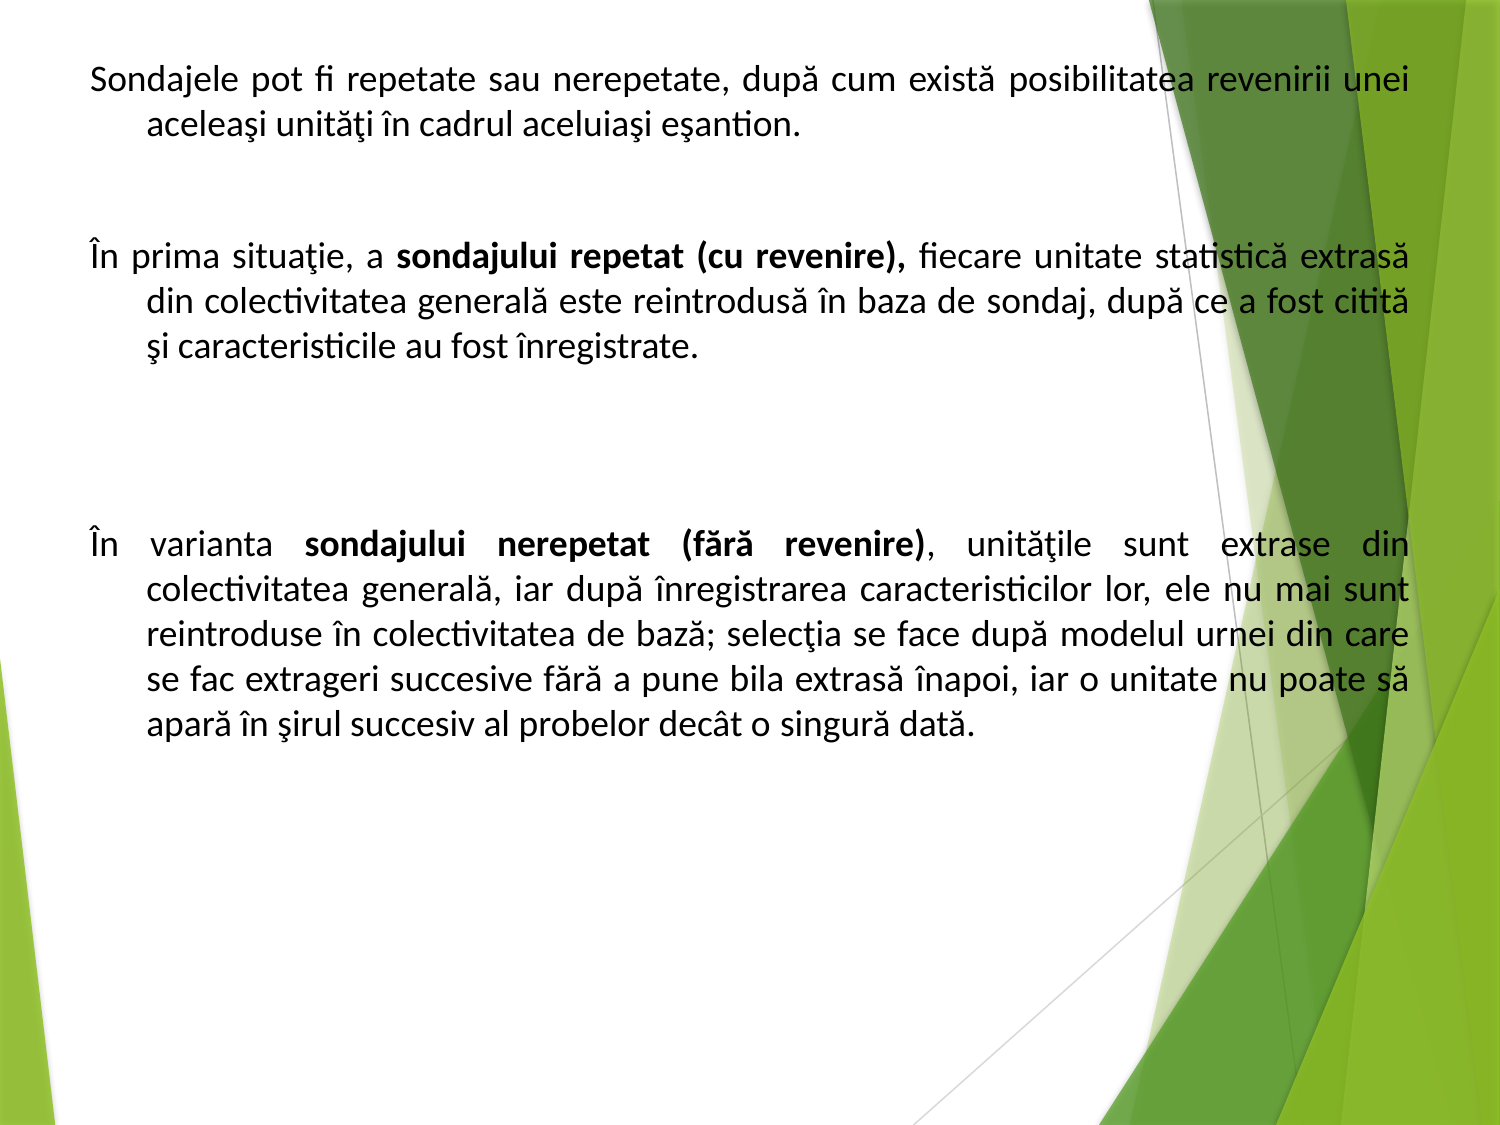

Sondajele pot fi repetate sau nerepetate, după cum există posibilitatea revenirii unei aceleaşi unităţi în cadrul aceluiaşi eşantion.

În prima situaţie, a sondajului repetat (cu revenire), fiecare unitate statistică extrasă din colectivitatea generală este reintrodusă în baza de sondaj, după ce a fost citită şi caracteristicile au fost înregistrate.

În varianta sondajului nerepetat (fără revenire), unităţile sunt extrase din colectivitatea generală, iar după înregistrarea caracteristicilor lor, ele nu mai sunt reintroduse în colectivitatea de bază; selecţia se face după modelul urnei din care se fac extrageri succesive fără a pune bila extrasă înapoi, iar o unitate nu poate să apară în şirul succesiv al probelor decât o singură dată.